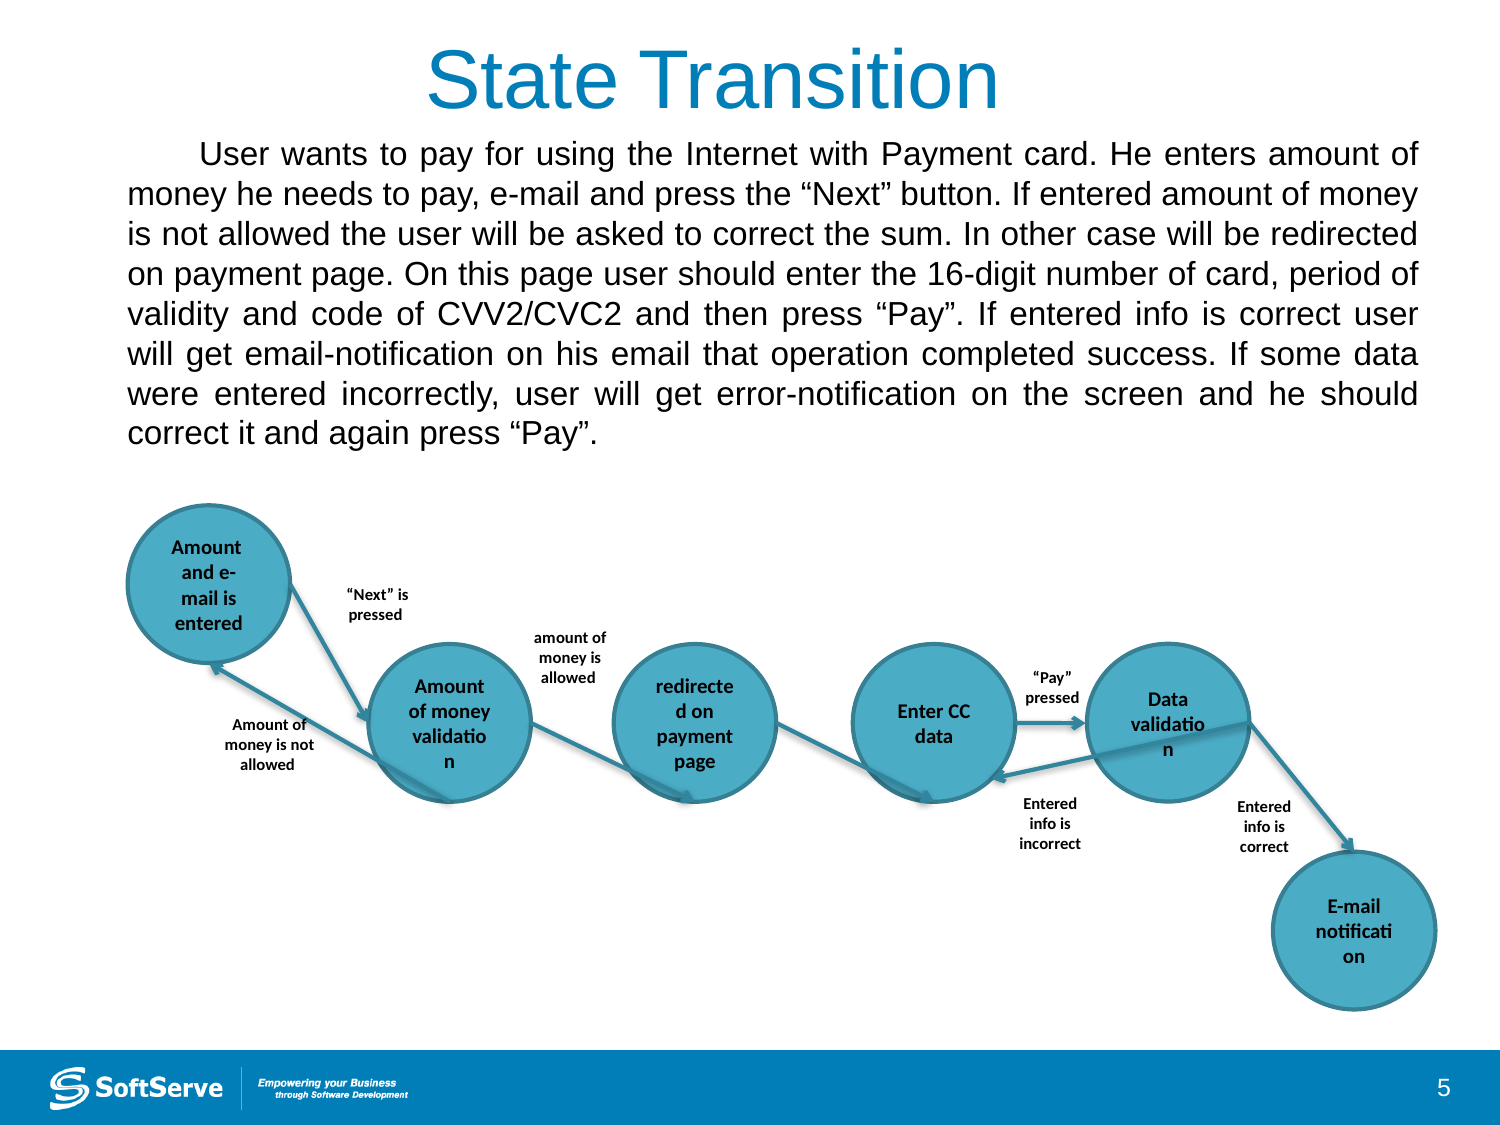

# State Transition
      User wants to pay for using the Internet with Payment card. He enters amount of money he needs to pay, e-mail and press the “Next” button. If entered amount of money is not allowed the user will be asked to correct the sum. In other case will be redirected on payment page. On this page user should enter the 16-digit number of card, period of validity and code of CVV2/CVC2 and then press “Pay”. If entered info is correct user will get email-notification on his email that operation completed success. If some data were entered incorrectly, user will get error-notification on the screen and he should correct it and again press “Pay”.

Amount  and e-mail is entered
“Next” is pressed
amount of money is allowed
Data validation
Amount of money validation
redirected on payment page
Enter CC data
“Pay”
pressed
Amount of money is not allowed
Entered info is incorrect
Entered info is correct
E-mail notification
5